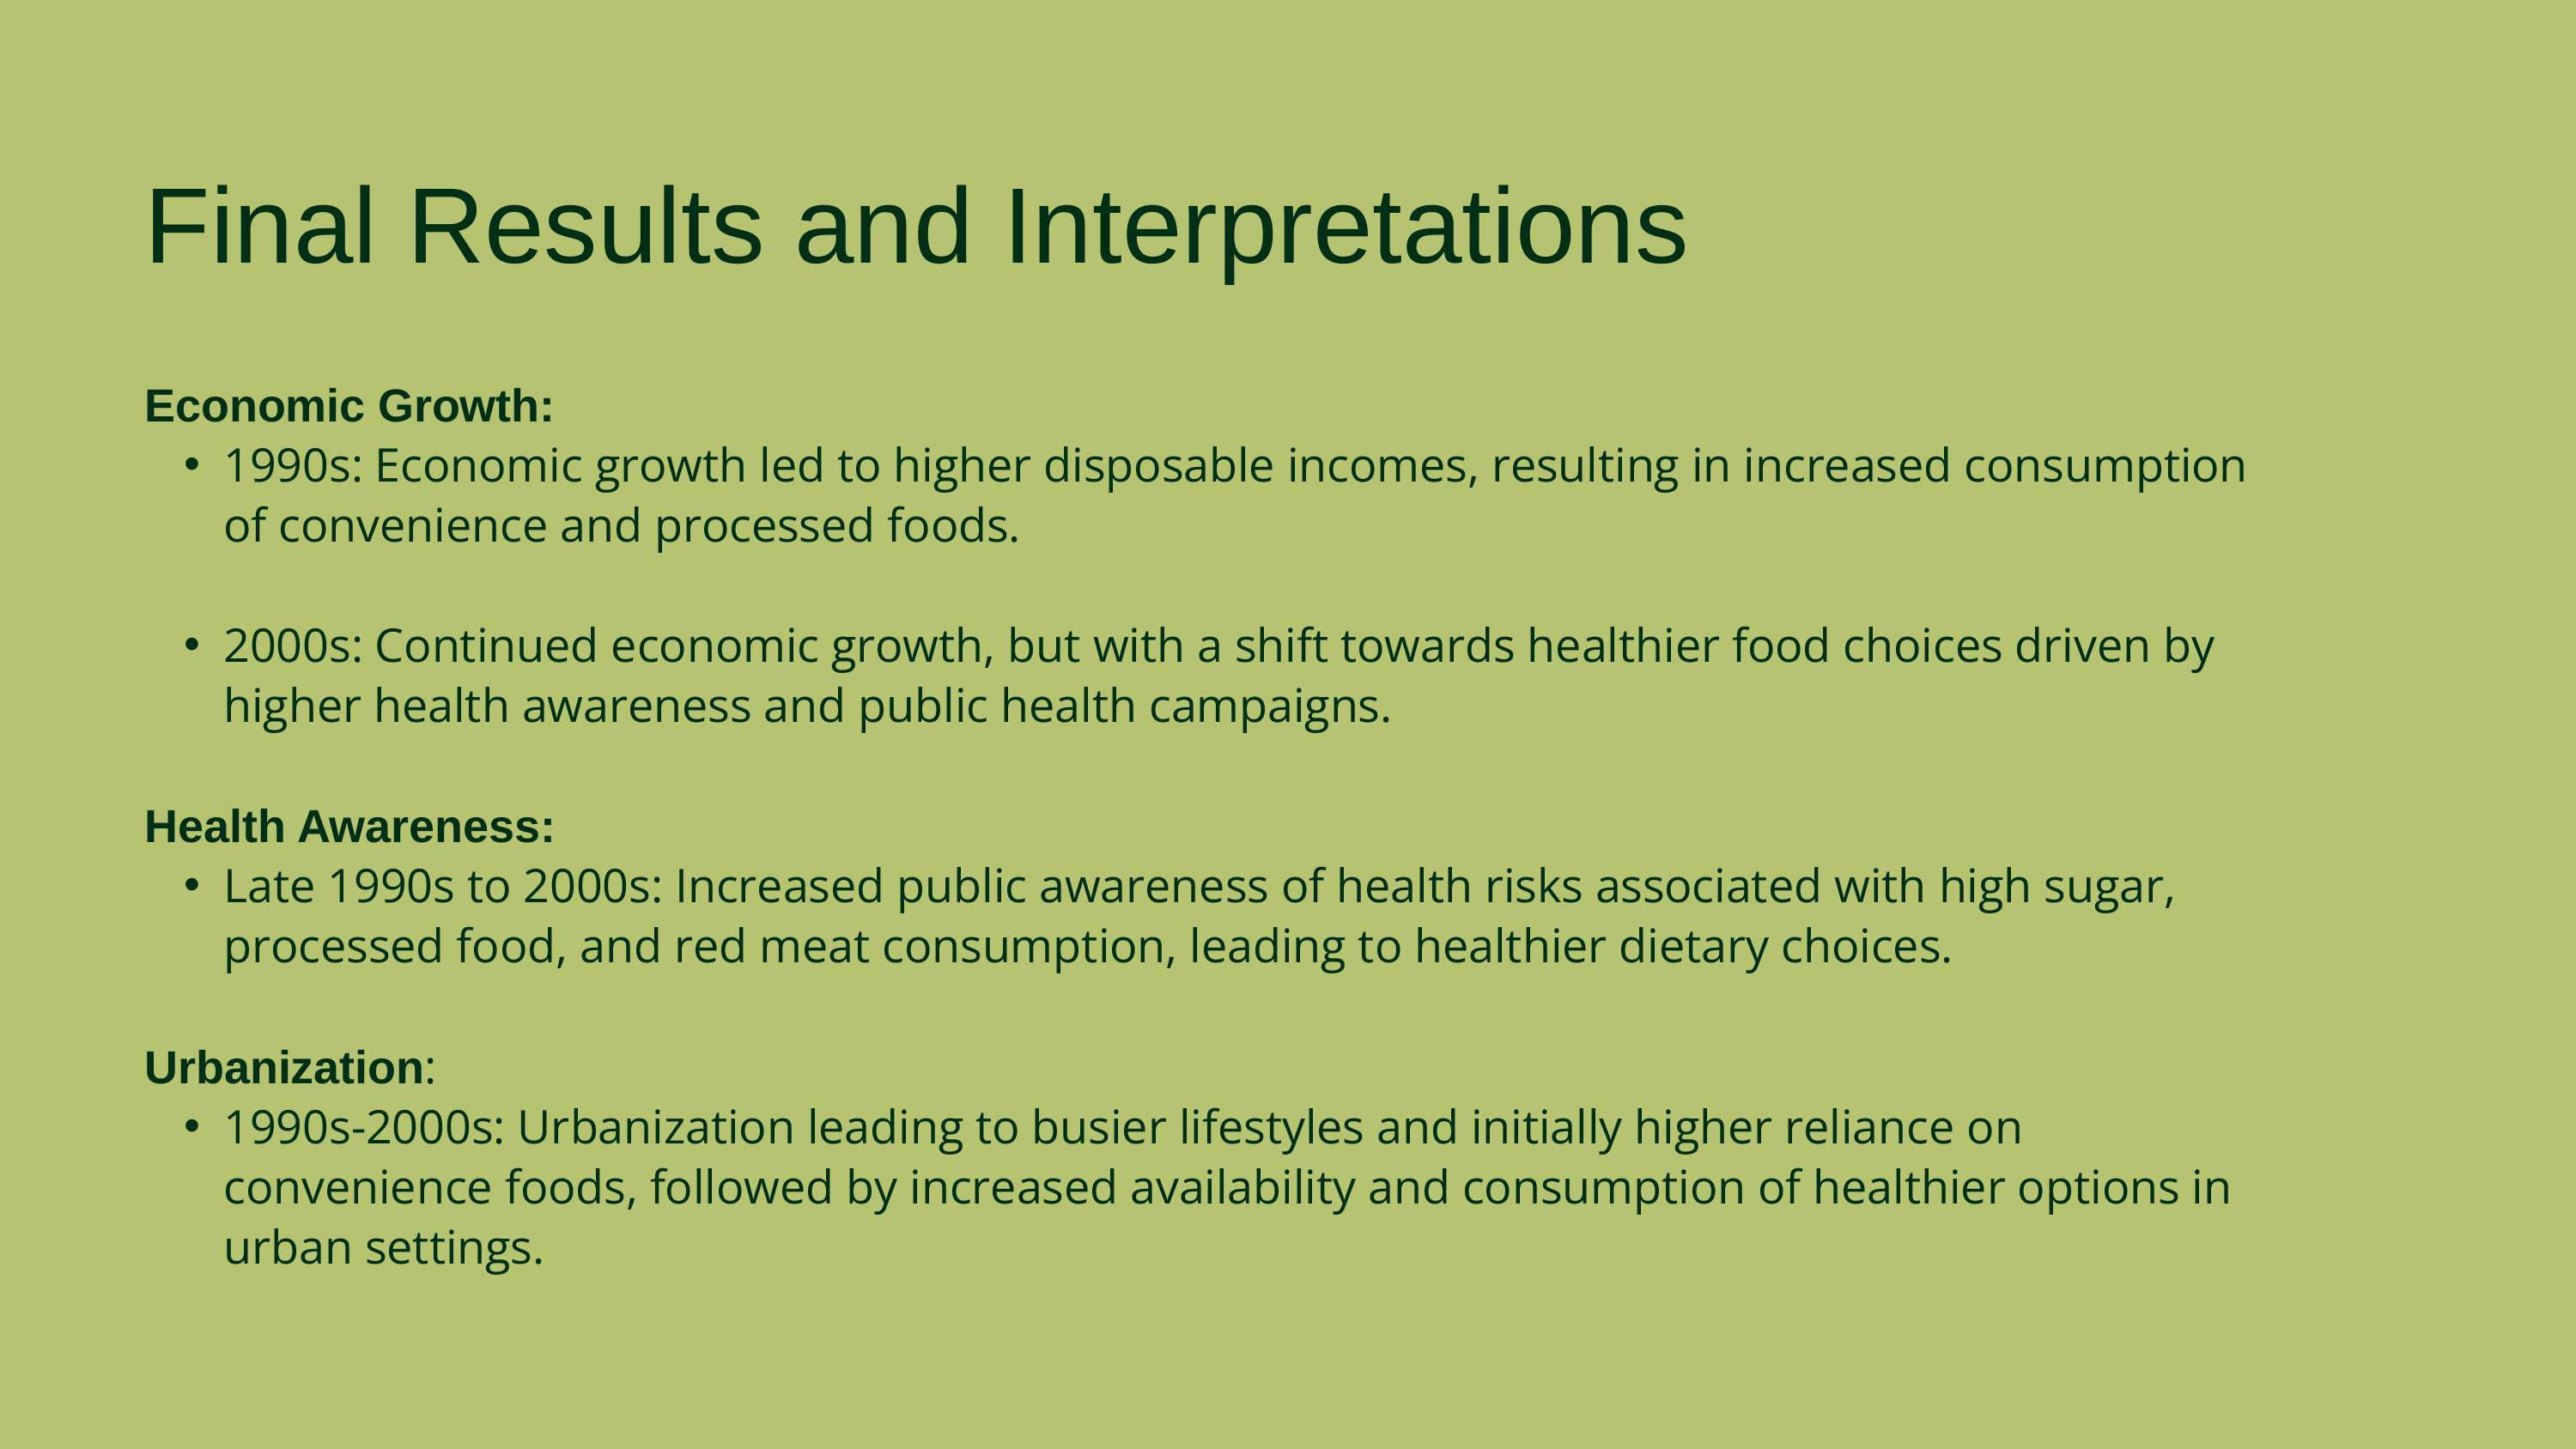

Final Results and Interpretations

Economic Growth:
1990s: Economic growth led to higher disposable incomes, resulting in increased consumption of convenience and processed foods.

2000s: Continued economic growth, but with a shift towards healthier food choices driven by higher health awareness and public health campaigns.

Health Awareness:
Late 1990s to 2000s: Increased public awareness of health risks associated with high sugar, processed food, and red meat consumption, leading to healthier dietary choices.

Urbanization:
1990s-2000s: Urbanization leading to busier lifestyles and initially higher reliance on convenience foods, followed by increased availability and consumption of healthier options in urban settings.